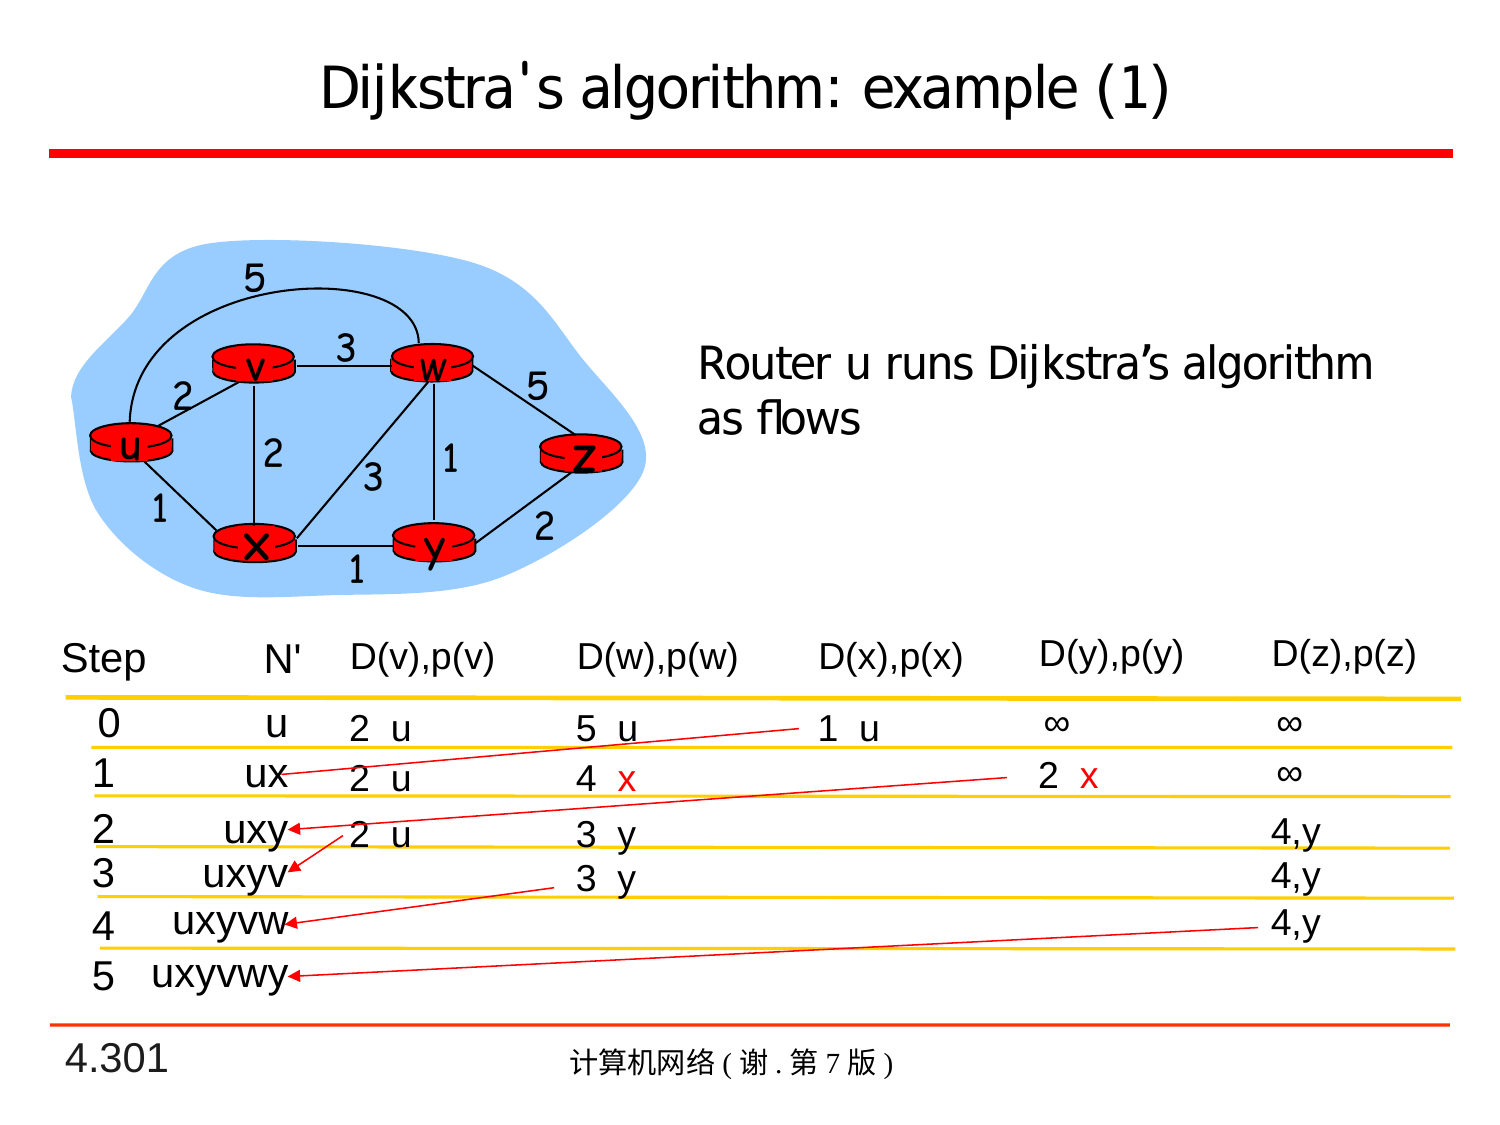

# Dijkstra's algorithm: example (1)

5

3
v

w

5

2

u

z

2

1

3

1
2
x

y

1

Router u runs Dijkstra’s algorithm as flows
D(y),p(y)
D(z),p(z)
Step
N'
D(v),p(v)
D(w),p(w)
D(x),p(x)

0
u
∞
∞
2  u
5  u
1  u

1
ux
∞
2  x
2  u
4  x

2
uxy

4,y
2  u
3  y

3
uxyv
4,y
3  y

uxyvw

4,y
4

uxyvwy
5